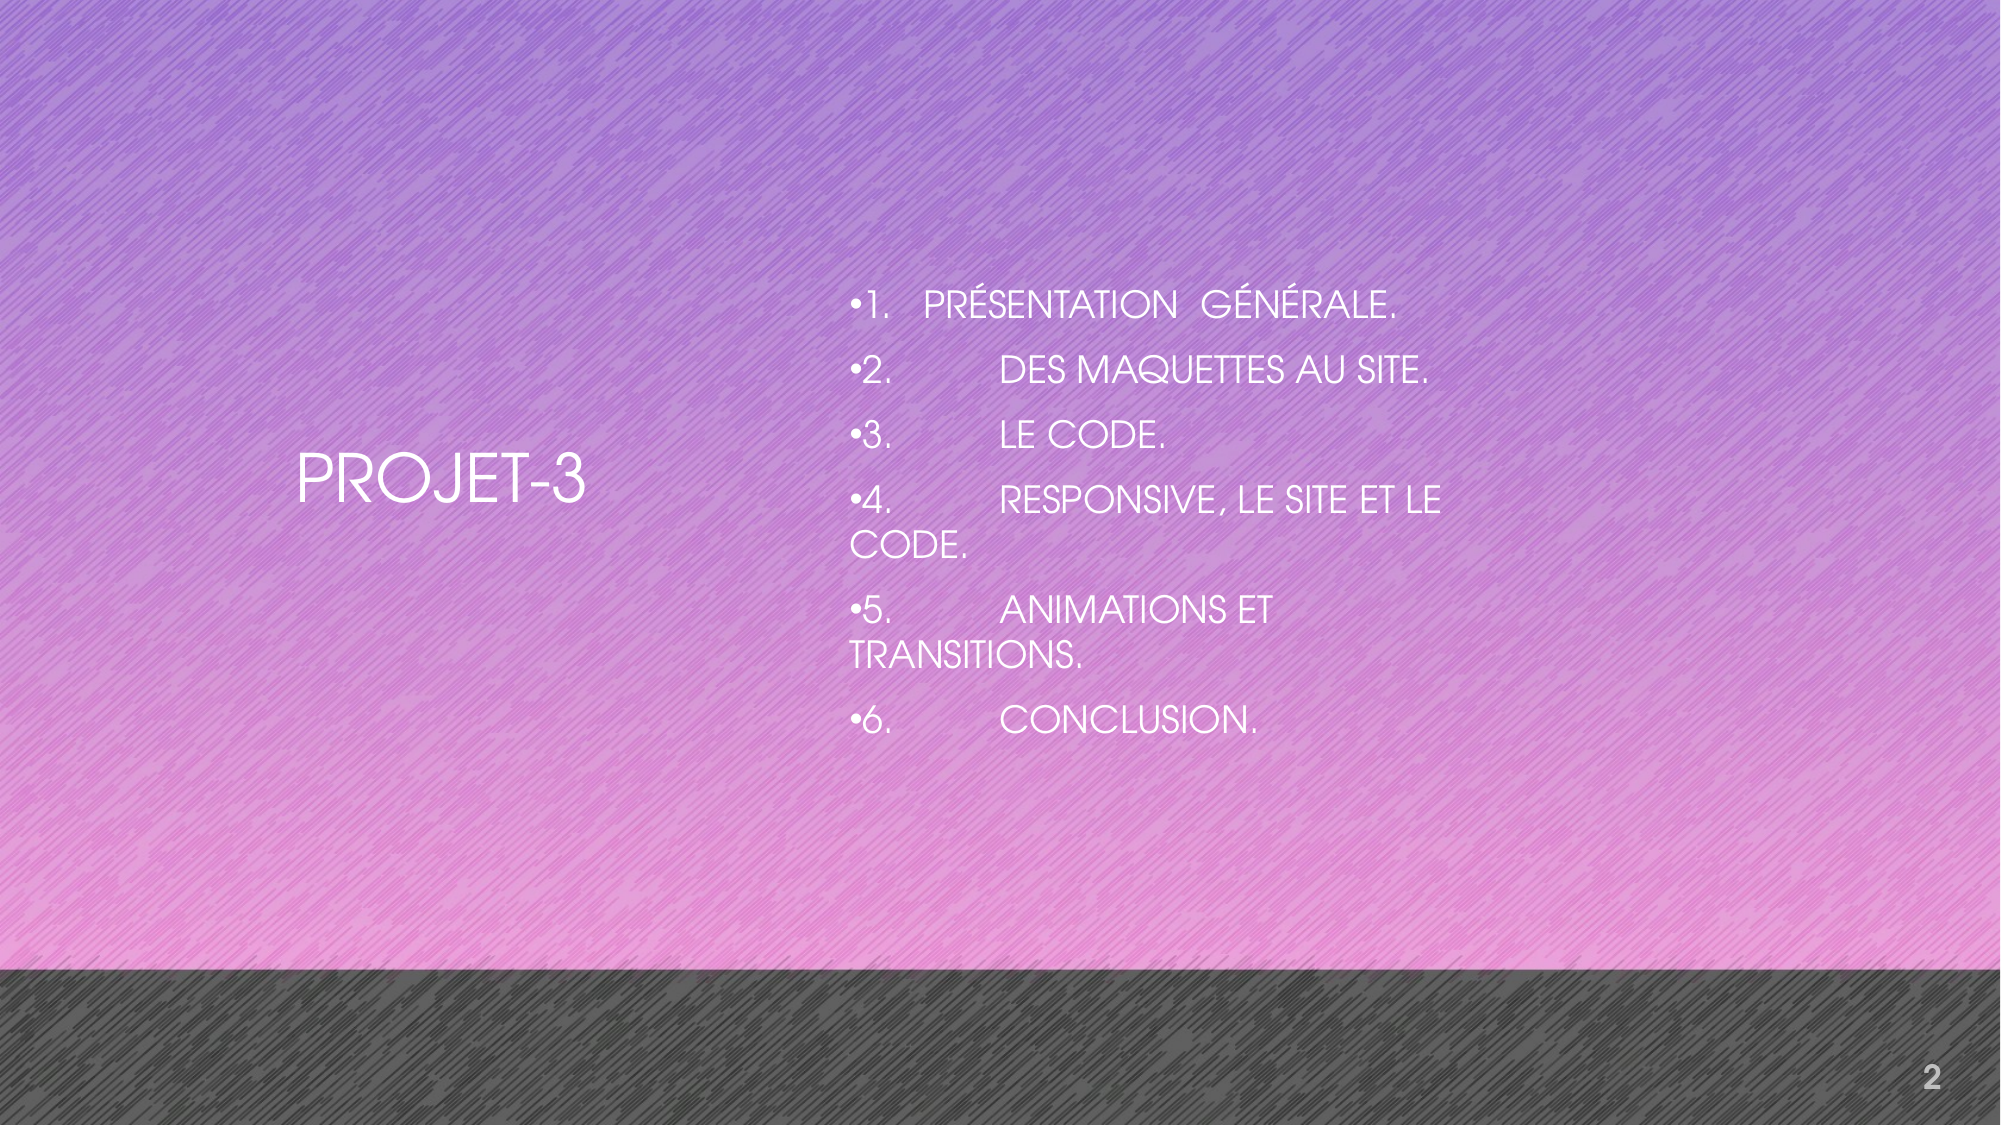

1.   Présentation  générale.
2.	Des maquettes au site.
3. 	Le code.
4.	Responsive, Le site et le code.
5.	Animations et transitions.
6.	Conclusion.
PROJET-3
2